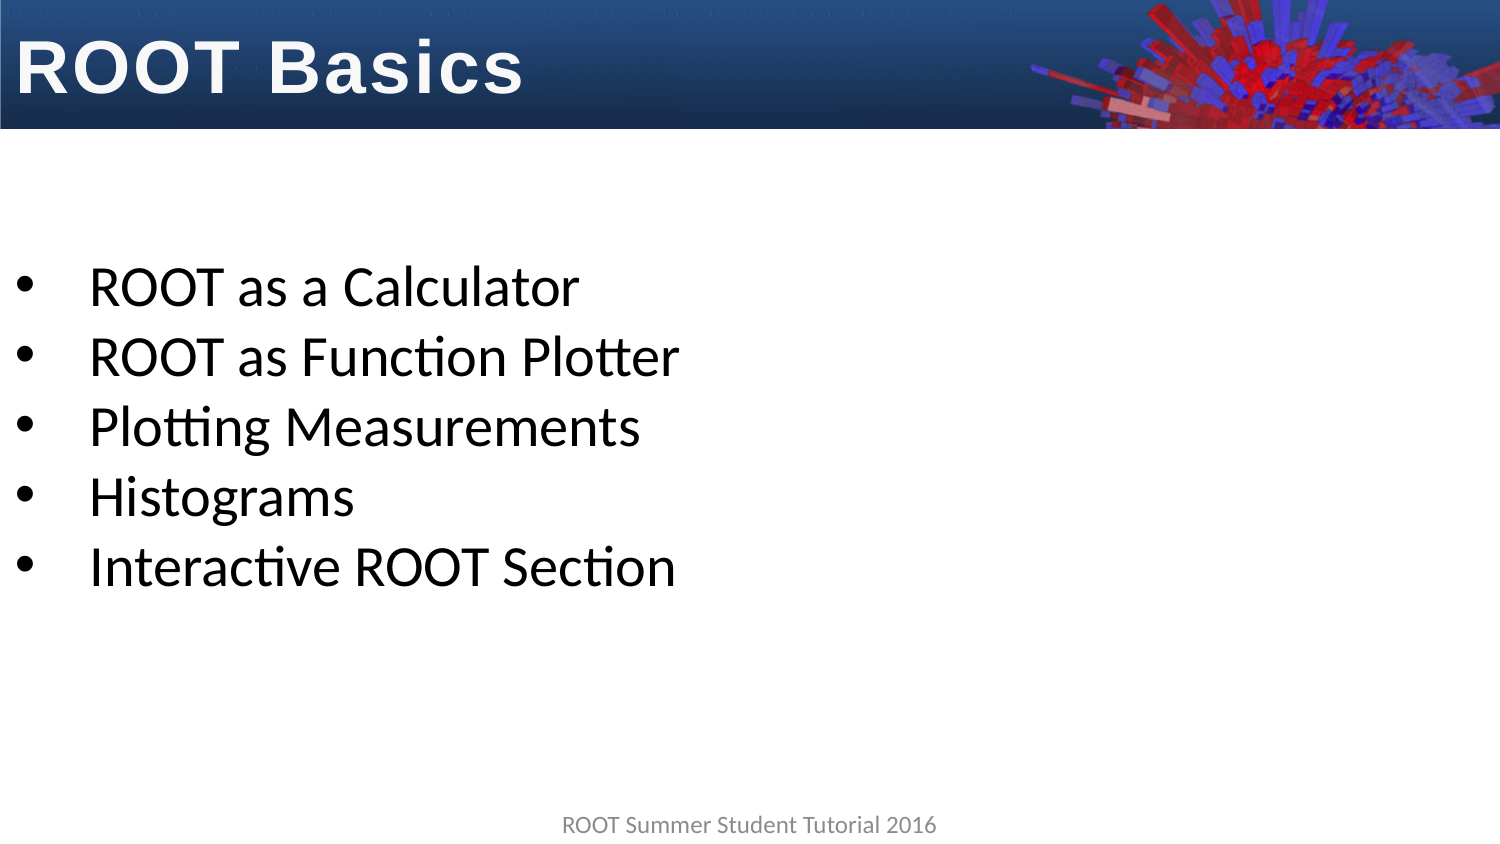

ROOT Basics
ROOT as a Calculator
ROOT as Function Plotter
Plotting Measurements
Histograms
Interactive ROOT Section

ROOT Summer Student Tutorial 2016